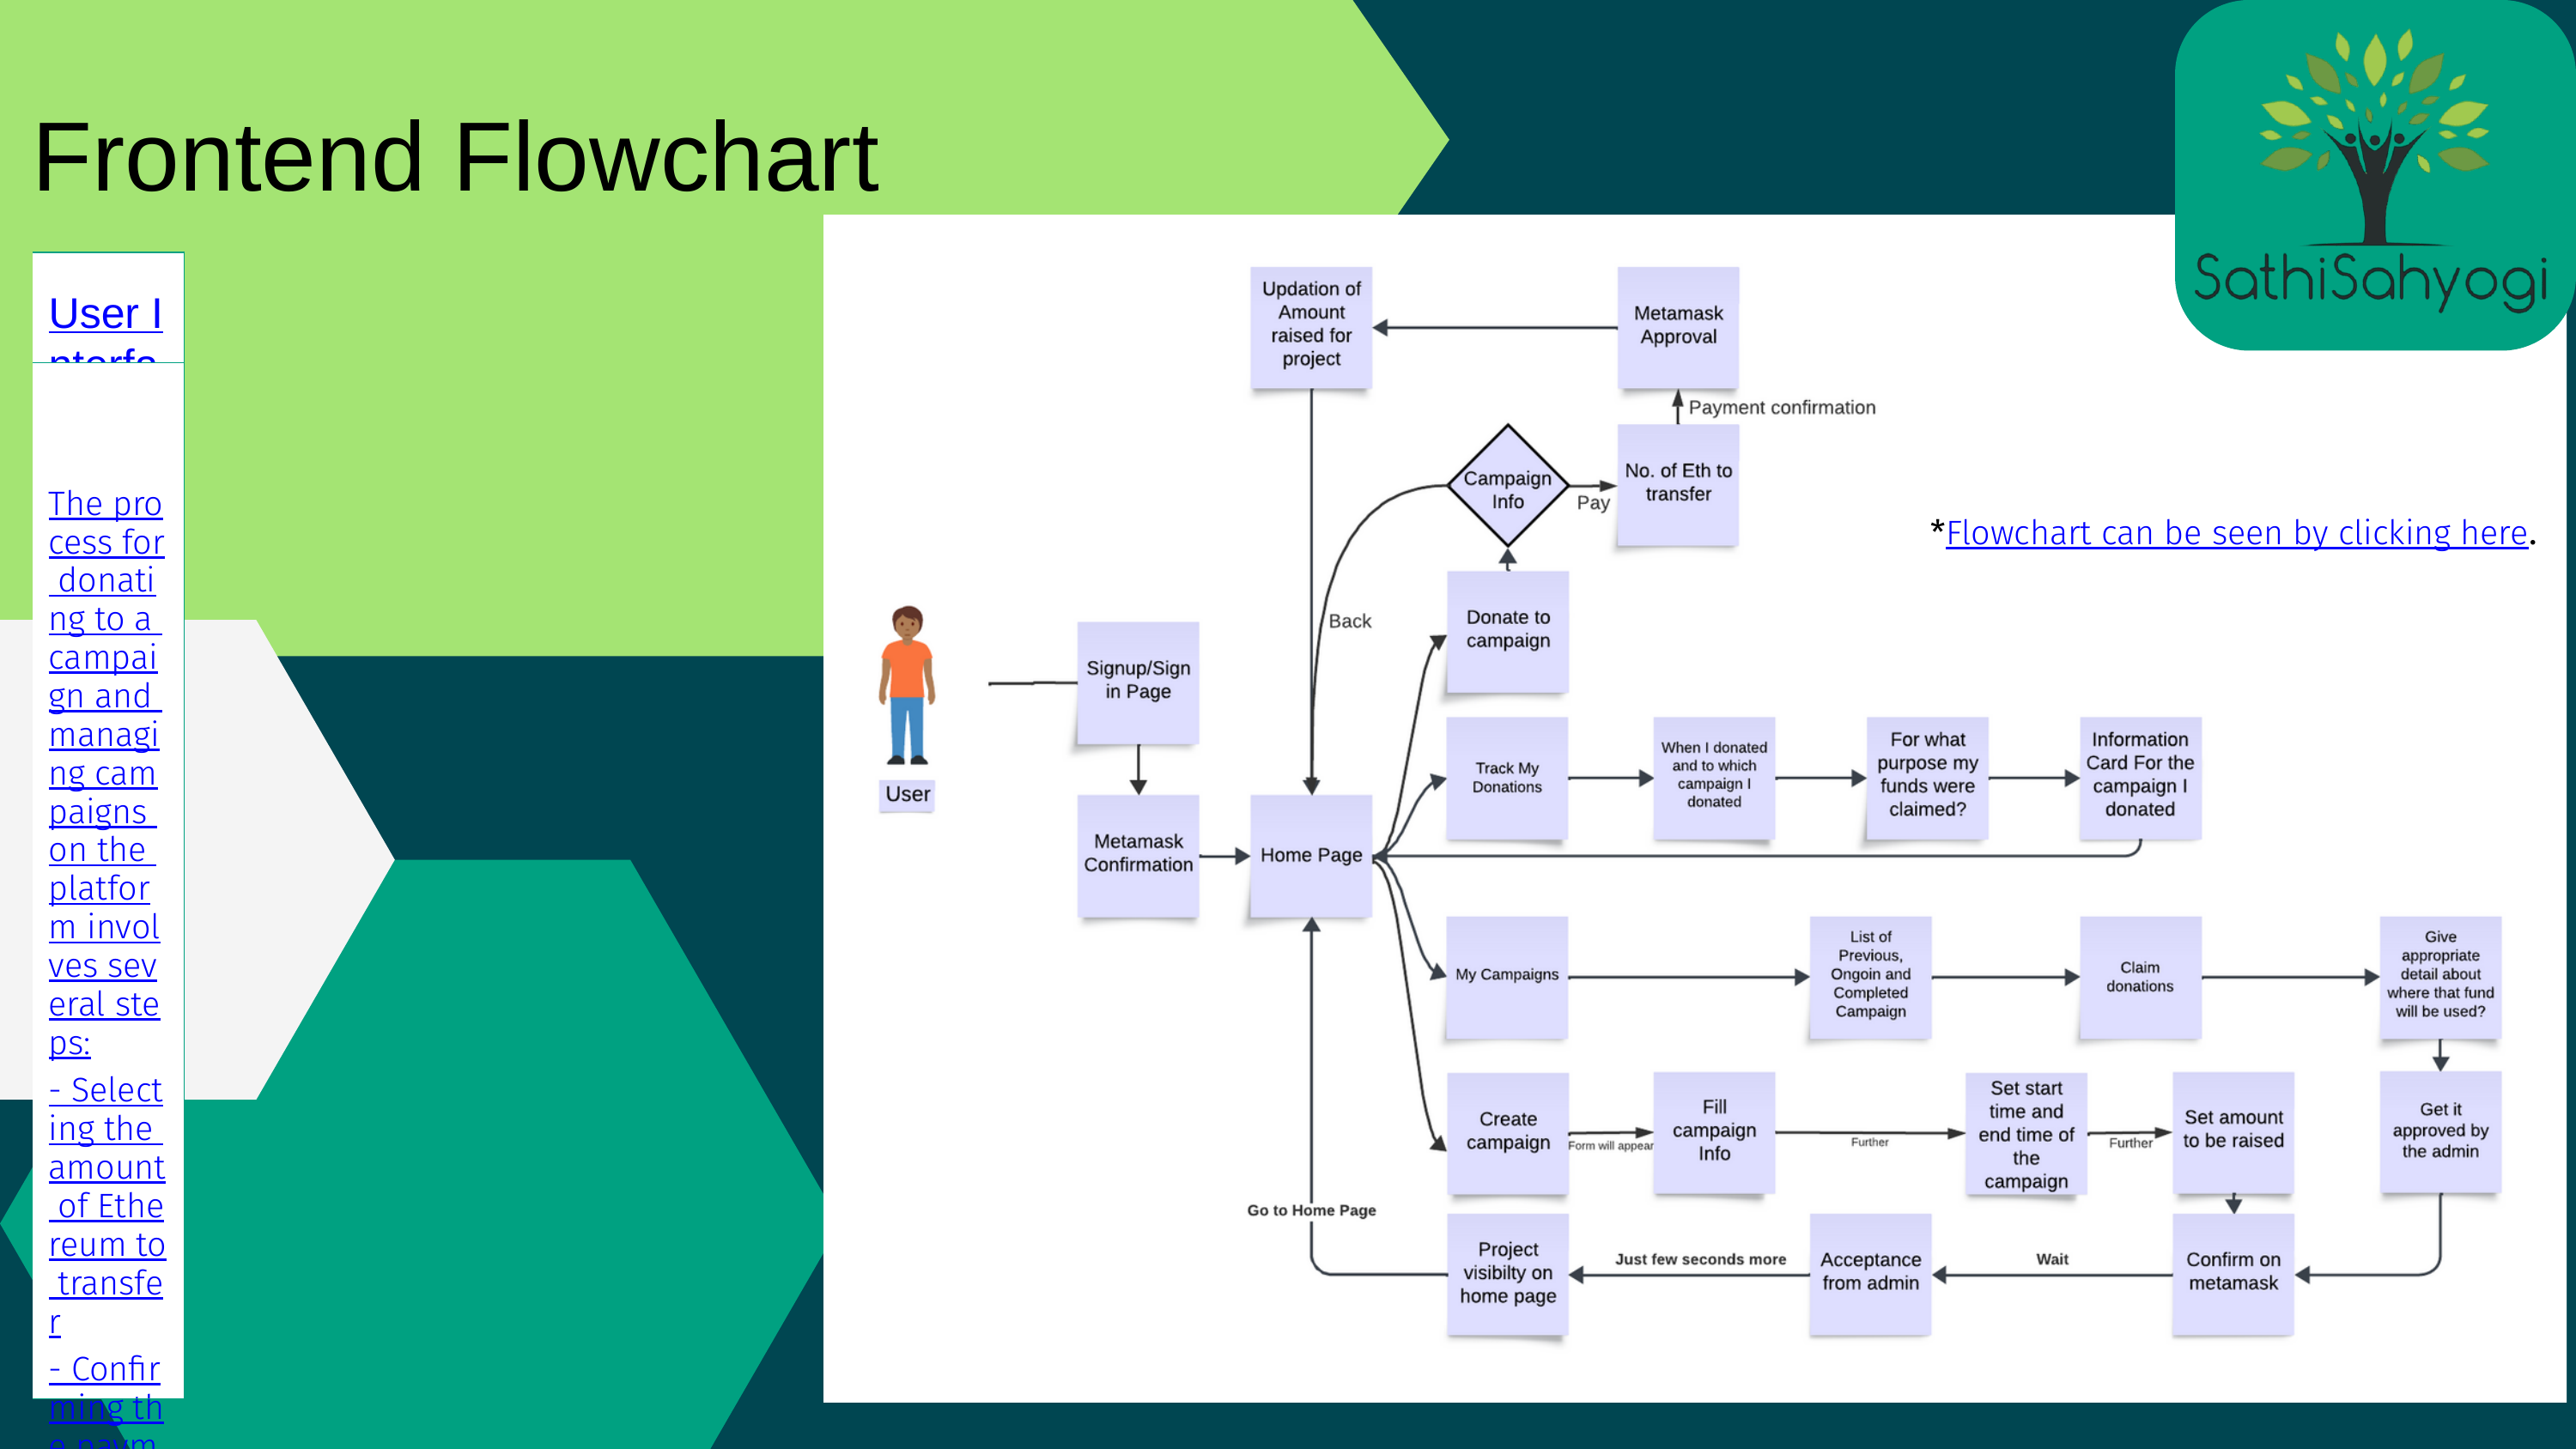

Frontend Flowchart

| User Interface Flowchart |
| --- |
| The process for donating to a campaign and managing campaigns on the platform involves several steps: - Selecting the amount of Ethereum to transfer - Confirming the payment through Metamask - Updating the amount raised for the project - Donating to the campaign - Signing up or signing in to the platform - Confirming the donation through Metamask - Tracking donations and their purpose - Requesting acceptance from the admin - Displaying the project on the home page - Providing an information card for the campaign - Setting the start and end time of the campaign - Confirming the campaign through Metamask - Filling out campaign information - Getting campaign approval from the admin - Providing details about where the funds will be used - Claiming donations |
*Flowchart can be seen by clicking here.